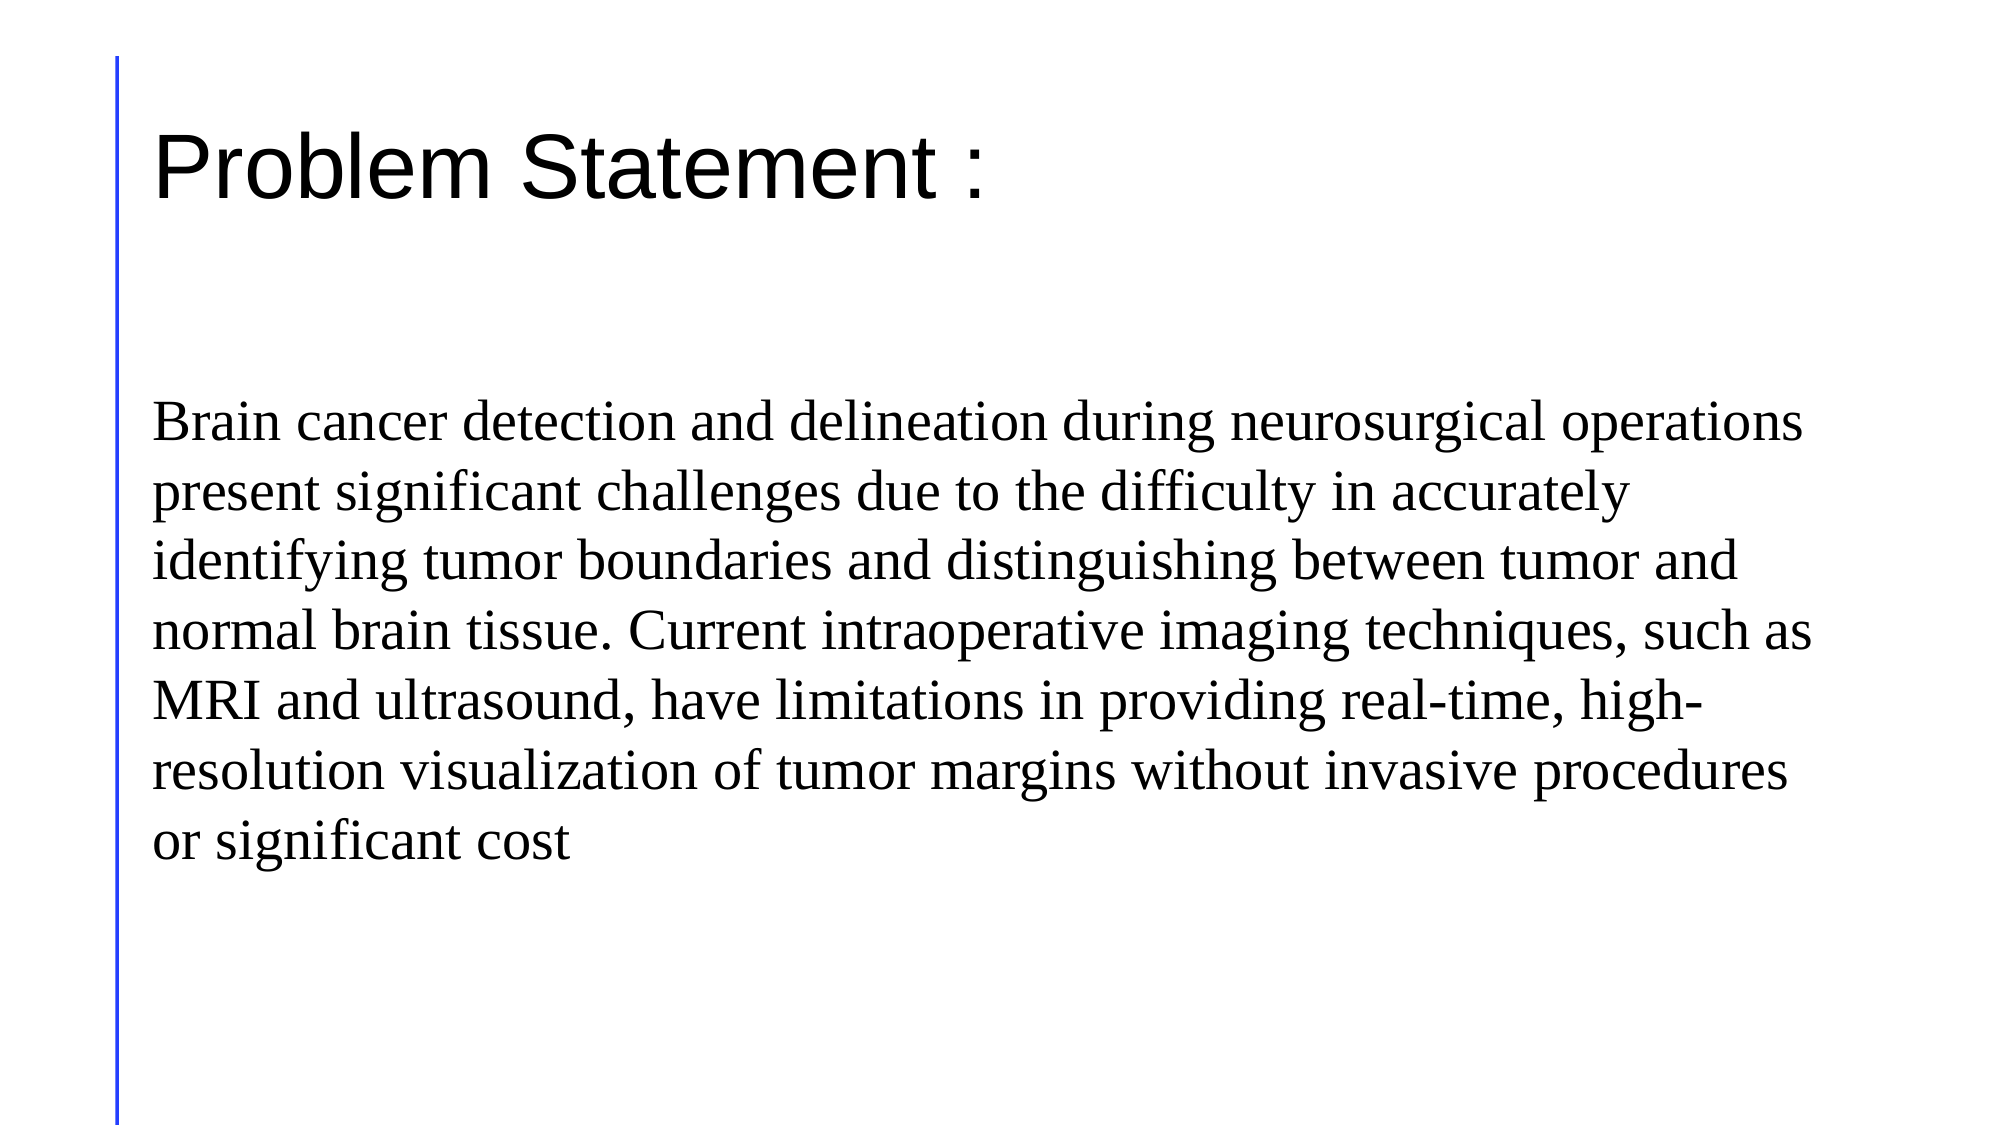

# Problem Statement :
Brain cancer detection and delineation during neurosurgical operations present significant challenges due to the difficulty in accurately identifying tumor boundaries and distinguishing between tumor and normal brain tissue. Current intraoperative imaging techniques, such as MRI and ultrasound, have limitations in providing real-time, high-resolution visualization of tumor margins without invasive procedures or significant cost